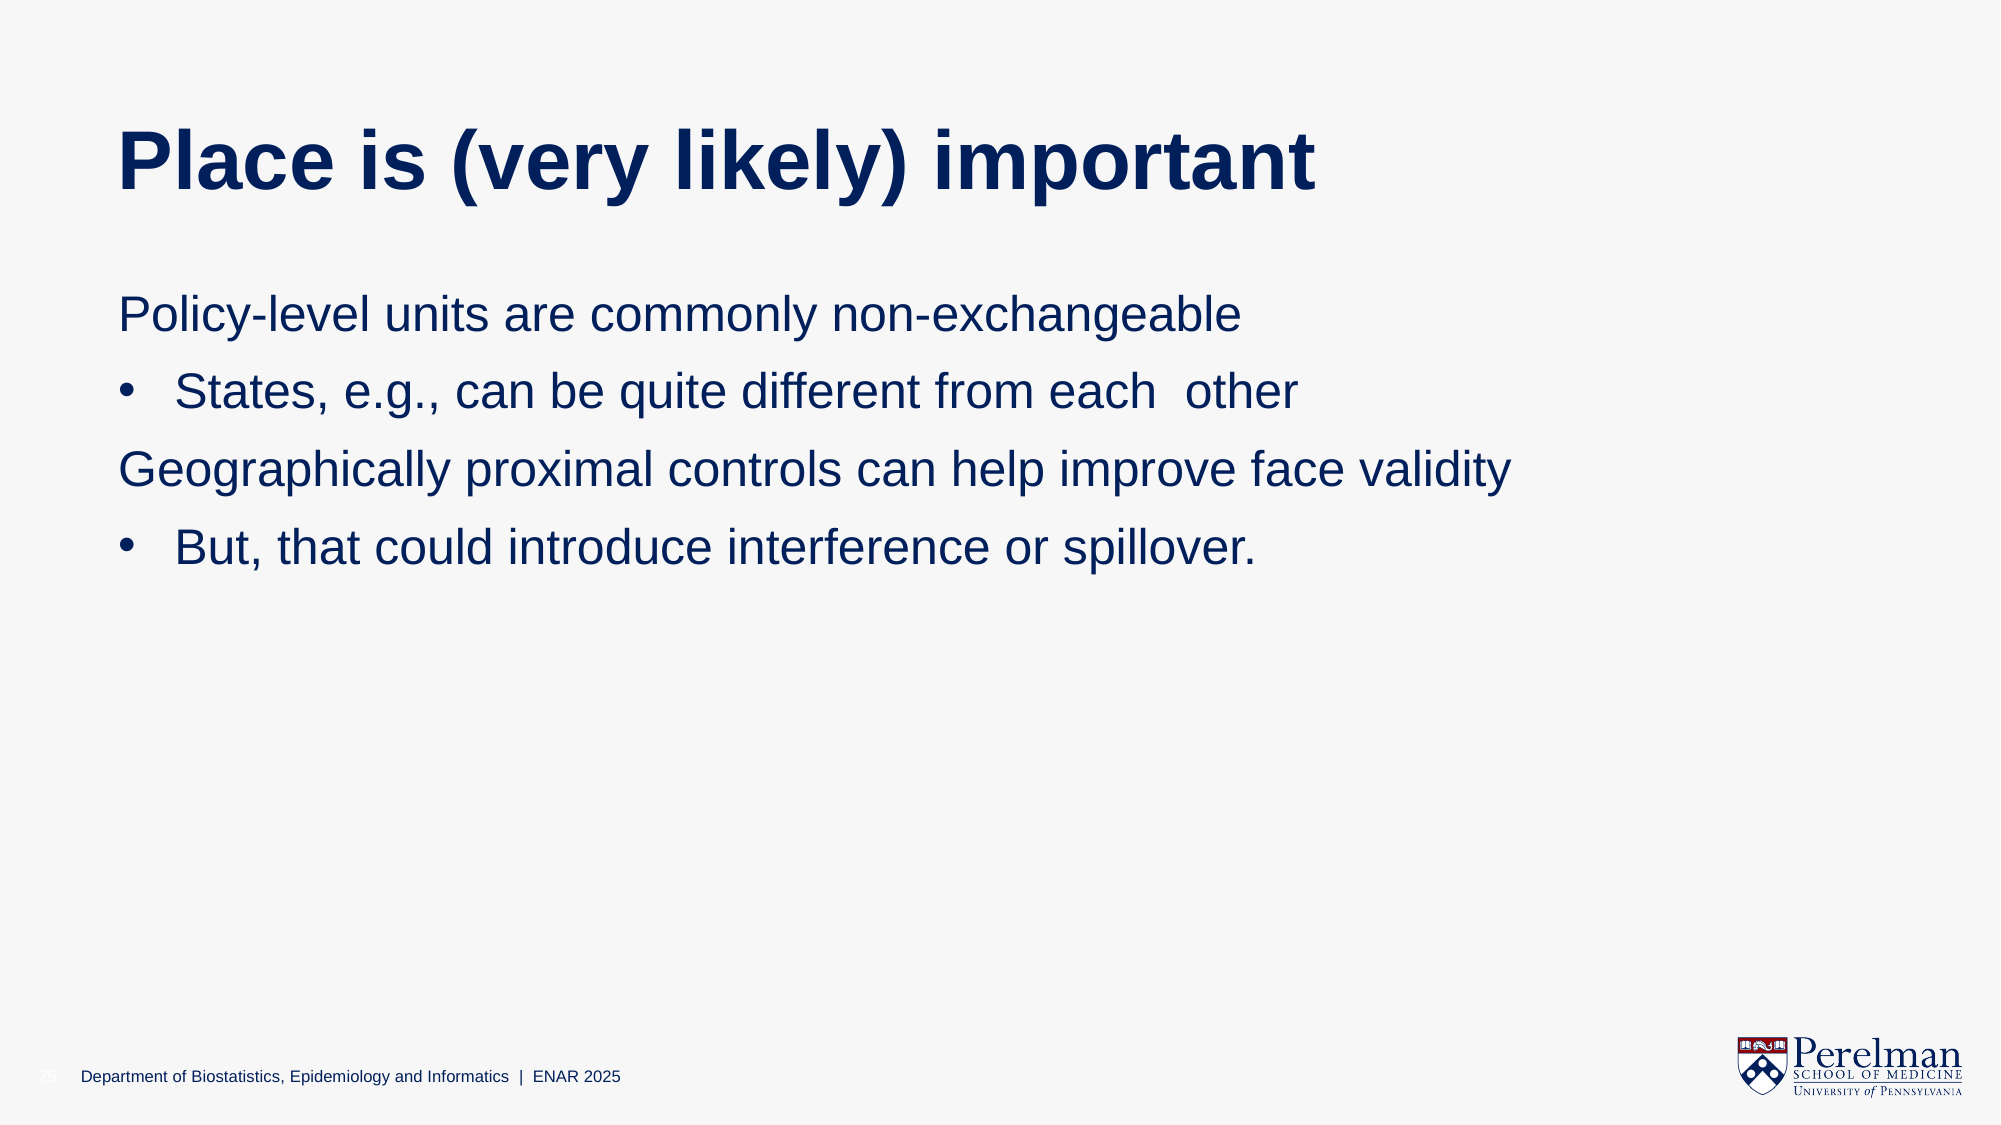

# Place is (very likely) important
Policy-level units are commonly non-exchangeable
States, e.g., can be quite different from each  other
Geographically proximal controls can help improve face validity
But, that could introduce interference or spillover.
25